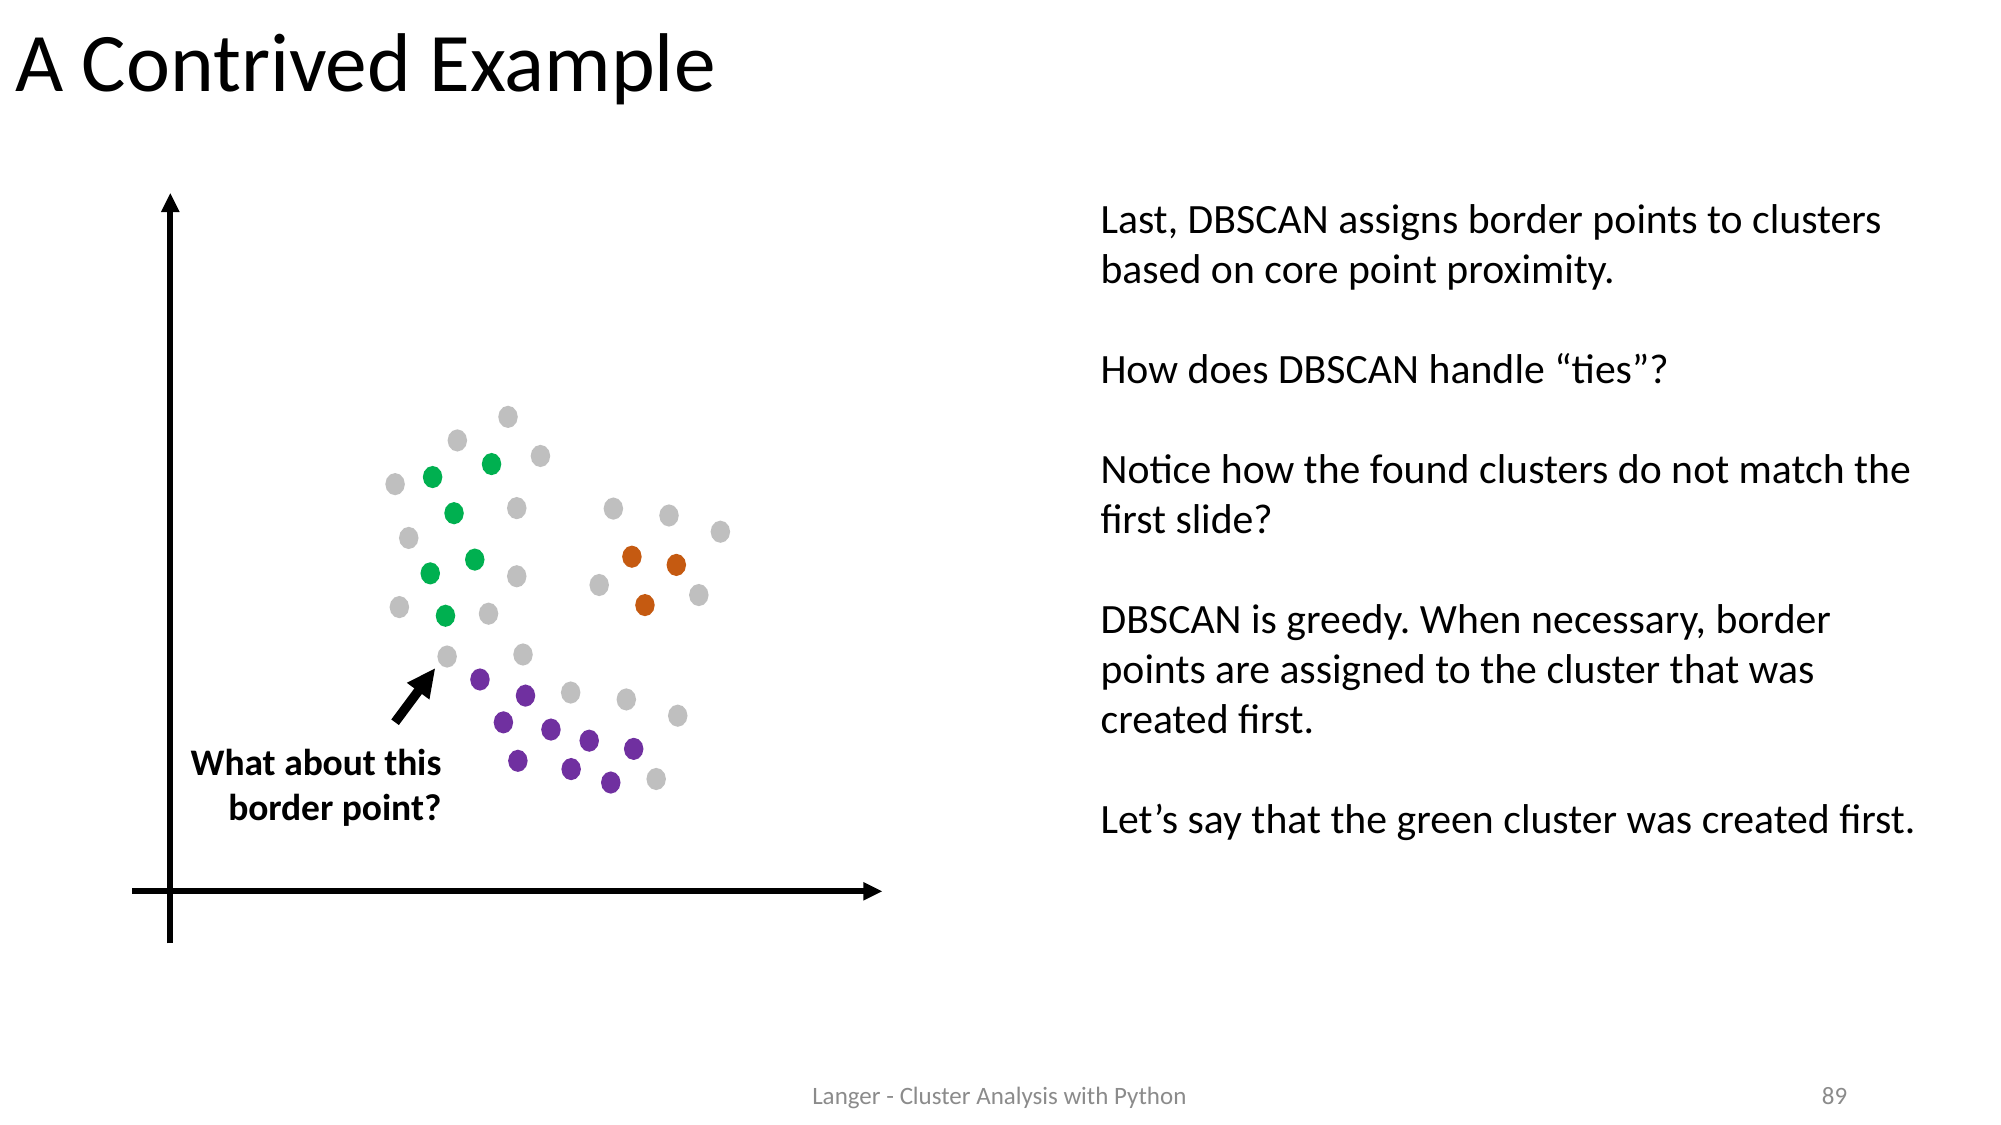

# A Contrived Example
Last, DBSCAN assigns border points to clusters  based on core point proximity.

How does DBSCAN handle “ties”?

Notice how the found clusters do not match the first slide?

DBSCAN is greedy. When necessary, border points are assigned to the cluster that was created first.

Let’s say that the green cluster was created first.

What about this border point?

89
Langer - Cluster Analysis with Python